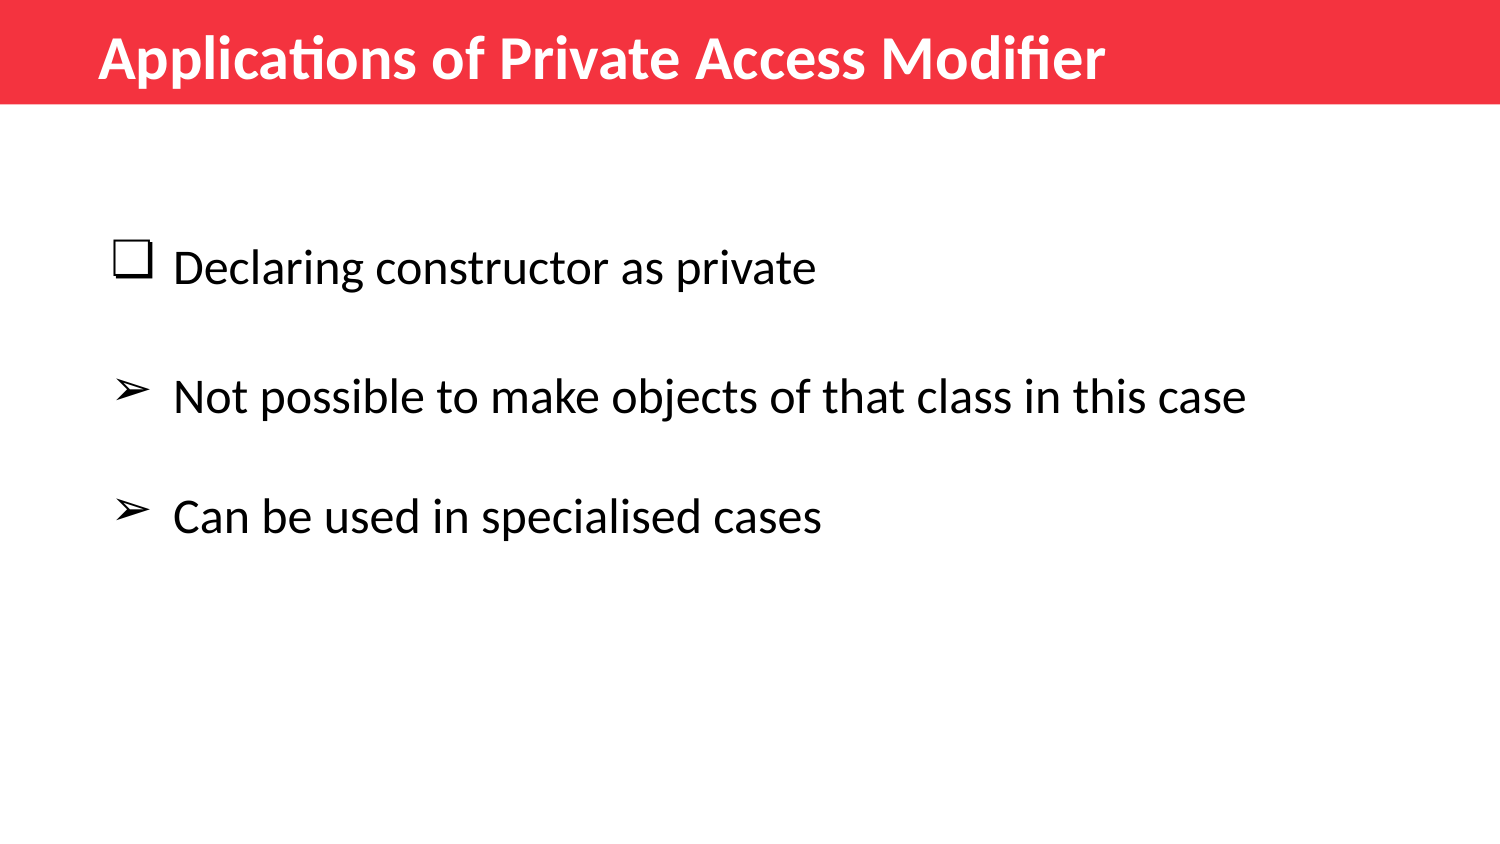

Applications of Private Access Modifier

Declaring constructor as private

Not possible to make objects of that class in this case

Can be used in specialised cases